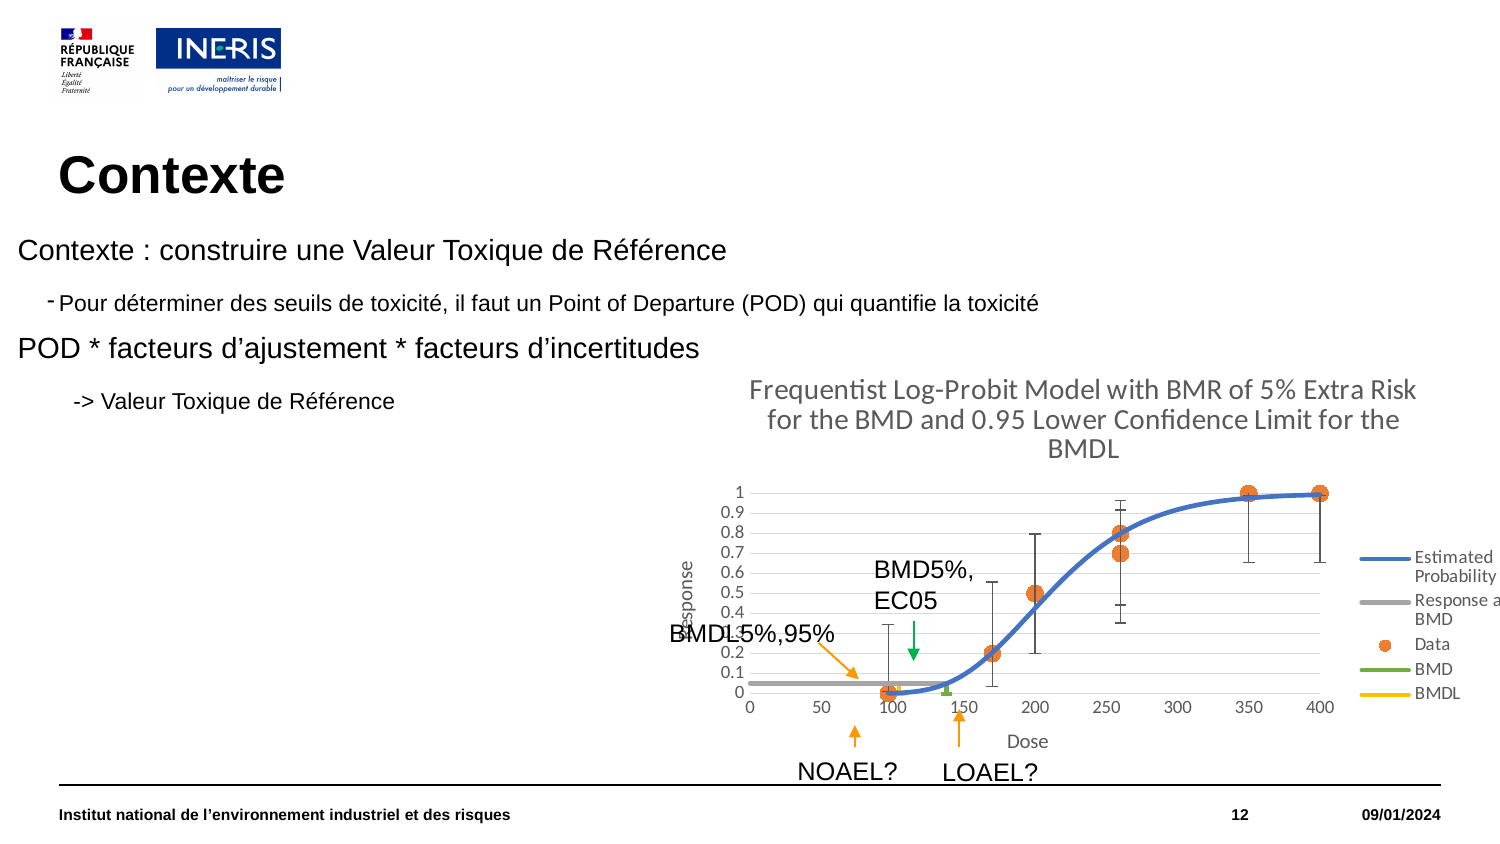

# Contexte
Contexte : construire une Valeur Toxique de Référence
Pour déterminer des seuils de toxicité, il faut un Point of Departure (POD) qui quantifie la toxicité
POD * facteurs d’ajustement * facteurs d’incertitudes
-> Valeur Toxique de Référence

### Chart: Frequentist Log-Probit Model with BMR of 5% Extra Risk for the BMD and 0.95 Lower Confidence Limit for the BMDL

| Category |  |  |  |  |  |
|---|---|---|---|---|---|
BMD5%, EC05
BMDL5%,95%
NOAEL?
LOAEL?
Institut national de l’environnement industriel et des risques
12
09/01/2024